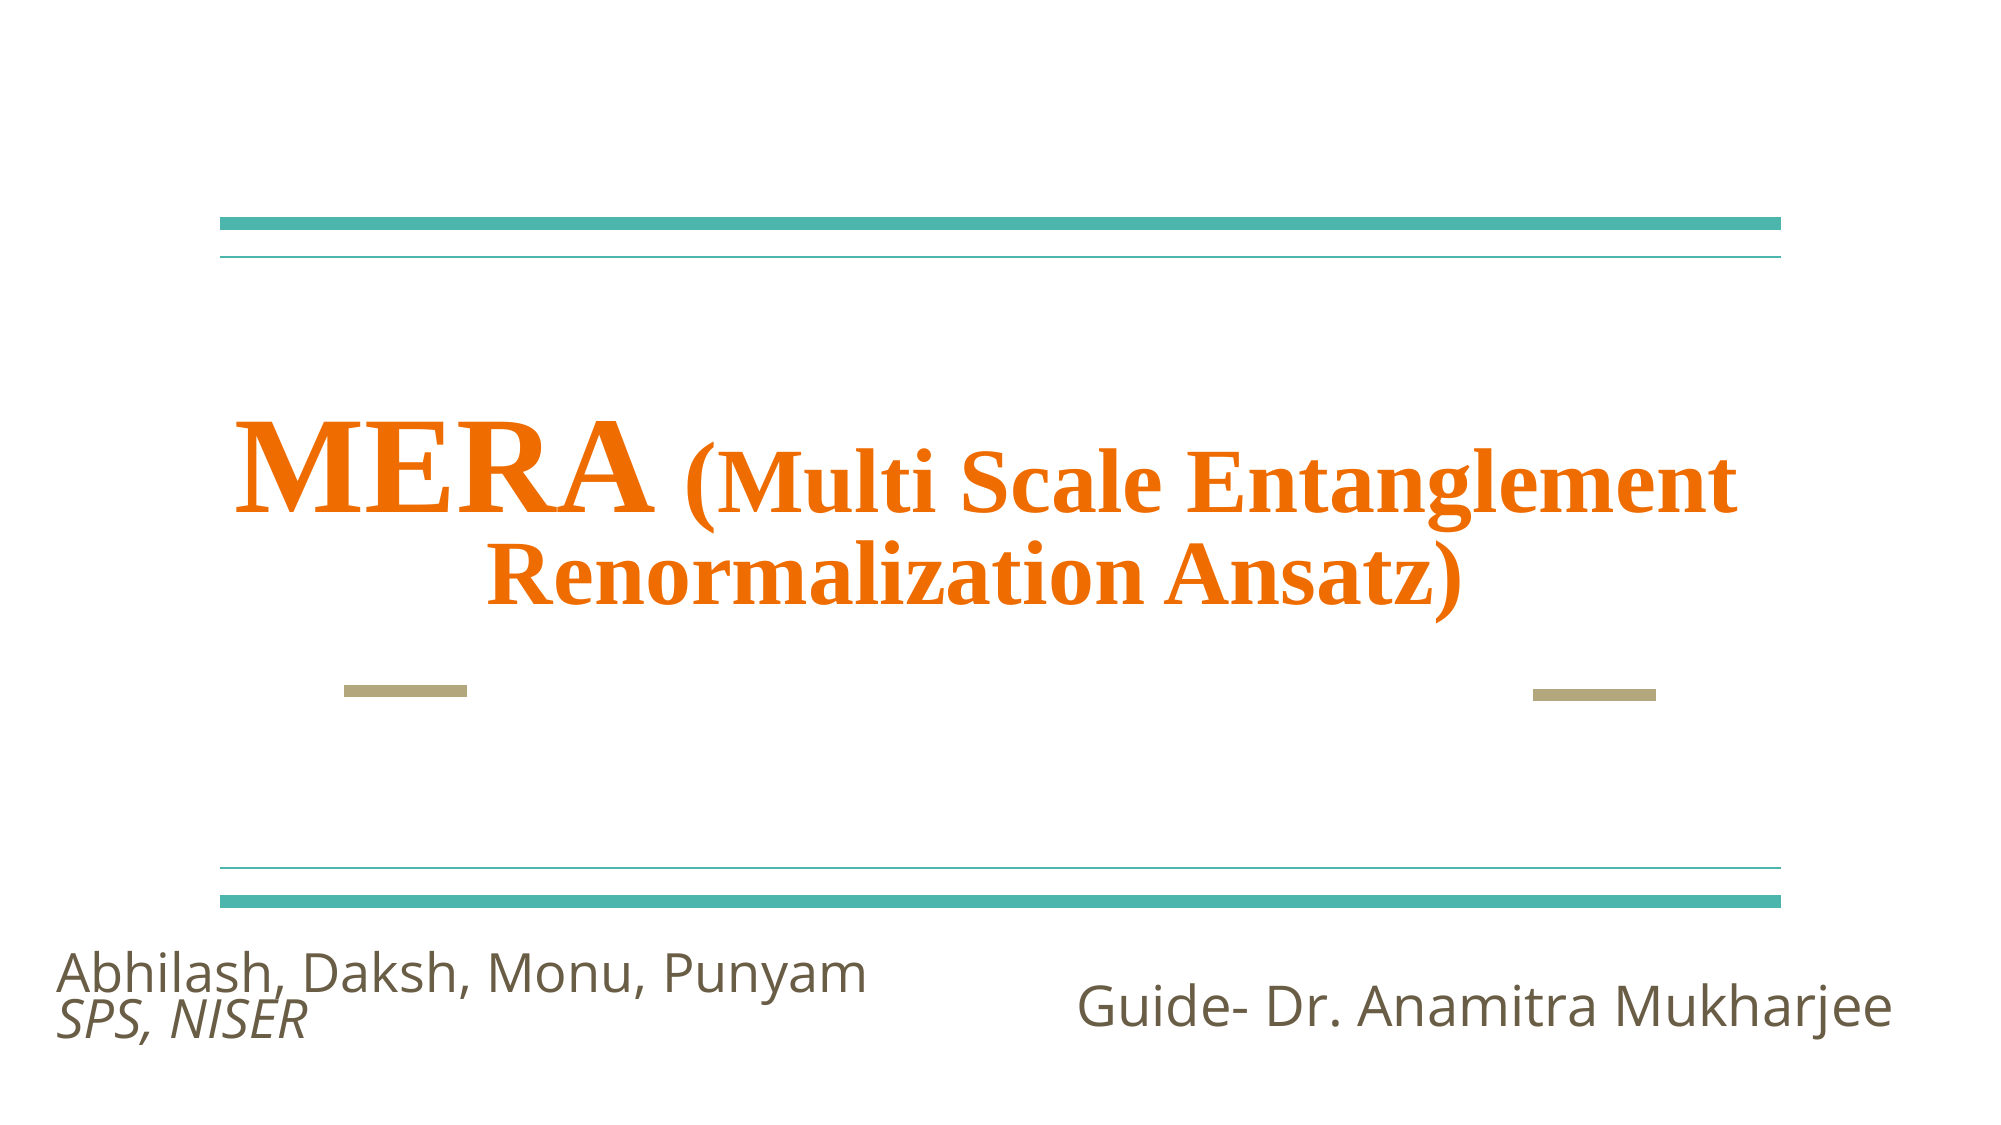

# MERA (Multi Scale Entanglement             Renormalization Ansatz)
Abhilash, Daksh, Monu, Punyam
SPS, NISER
Guide- Dr. Anamitra Mukharjee